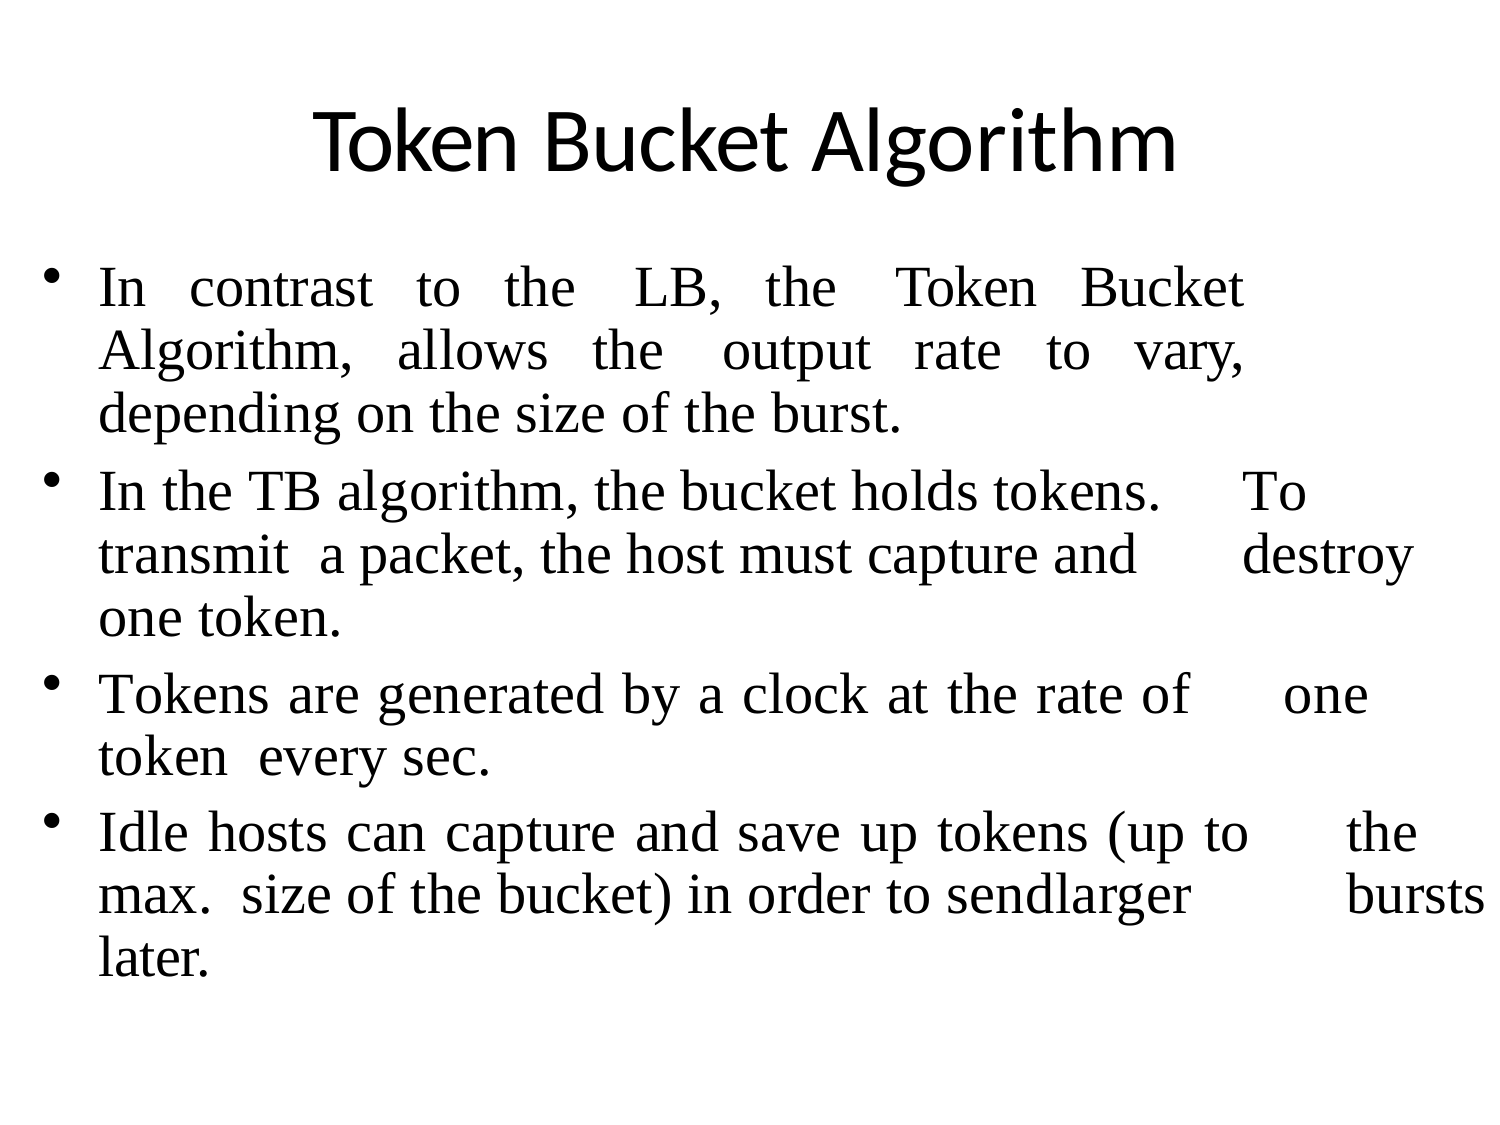

# Token Bucket Algorithm
In contrast to the LB, the Token Bucket  Algorithm, allows the output rate to vary,  depending on the size of the burst.
In the TB algorithm, the bucket holds tokens.	To	transmit  a packet, the host must capture and	destroy one token.
Tokens are generated by a clock at the rate of	one	token  every sec.
Idle hosts can capture and save up tokens (up to	the max.  size of the bucket) in order to sendlarger	bursts later.